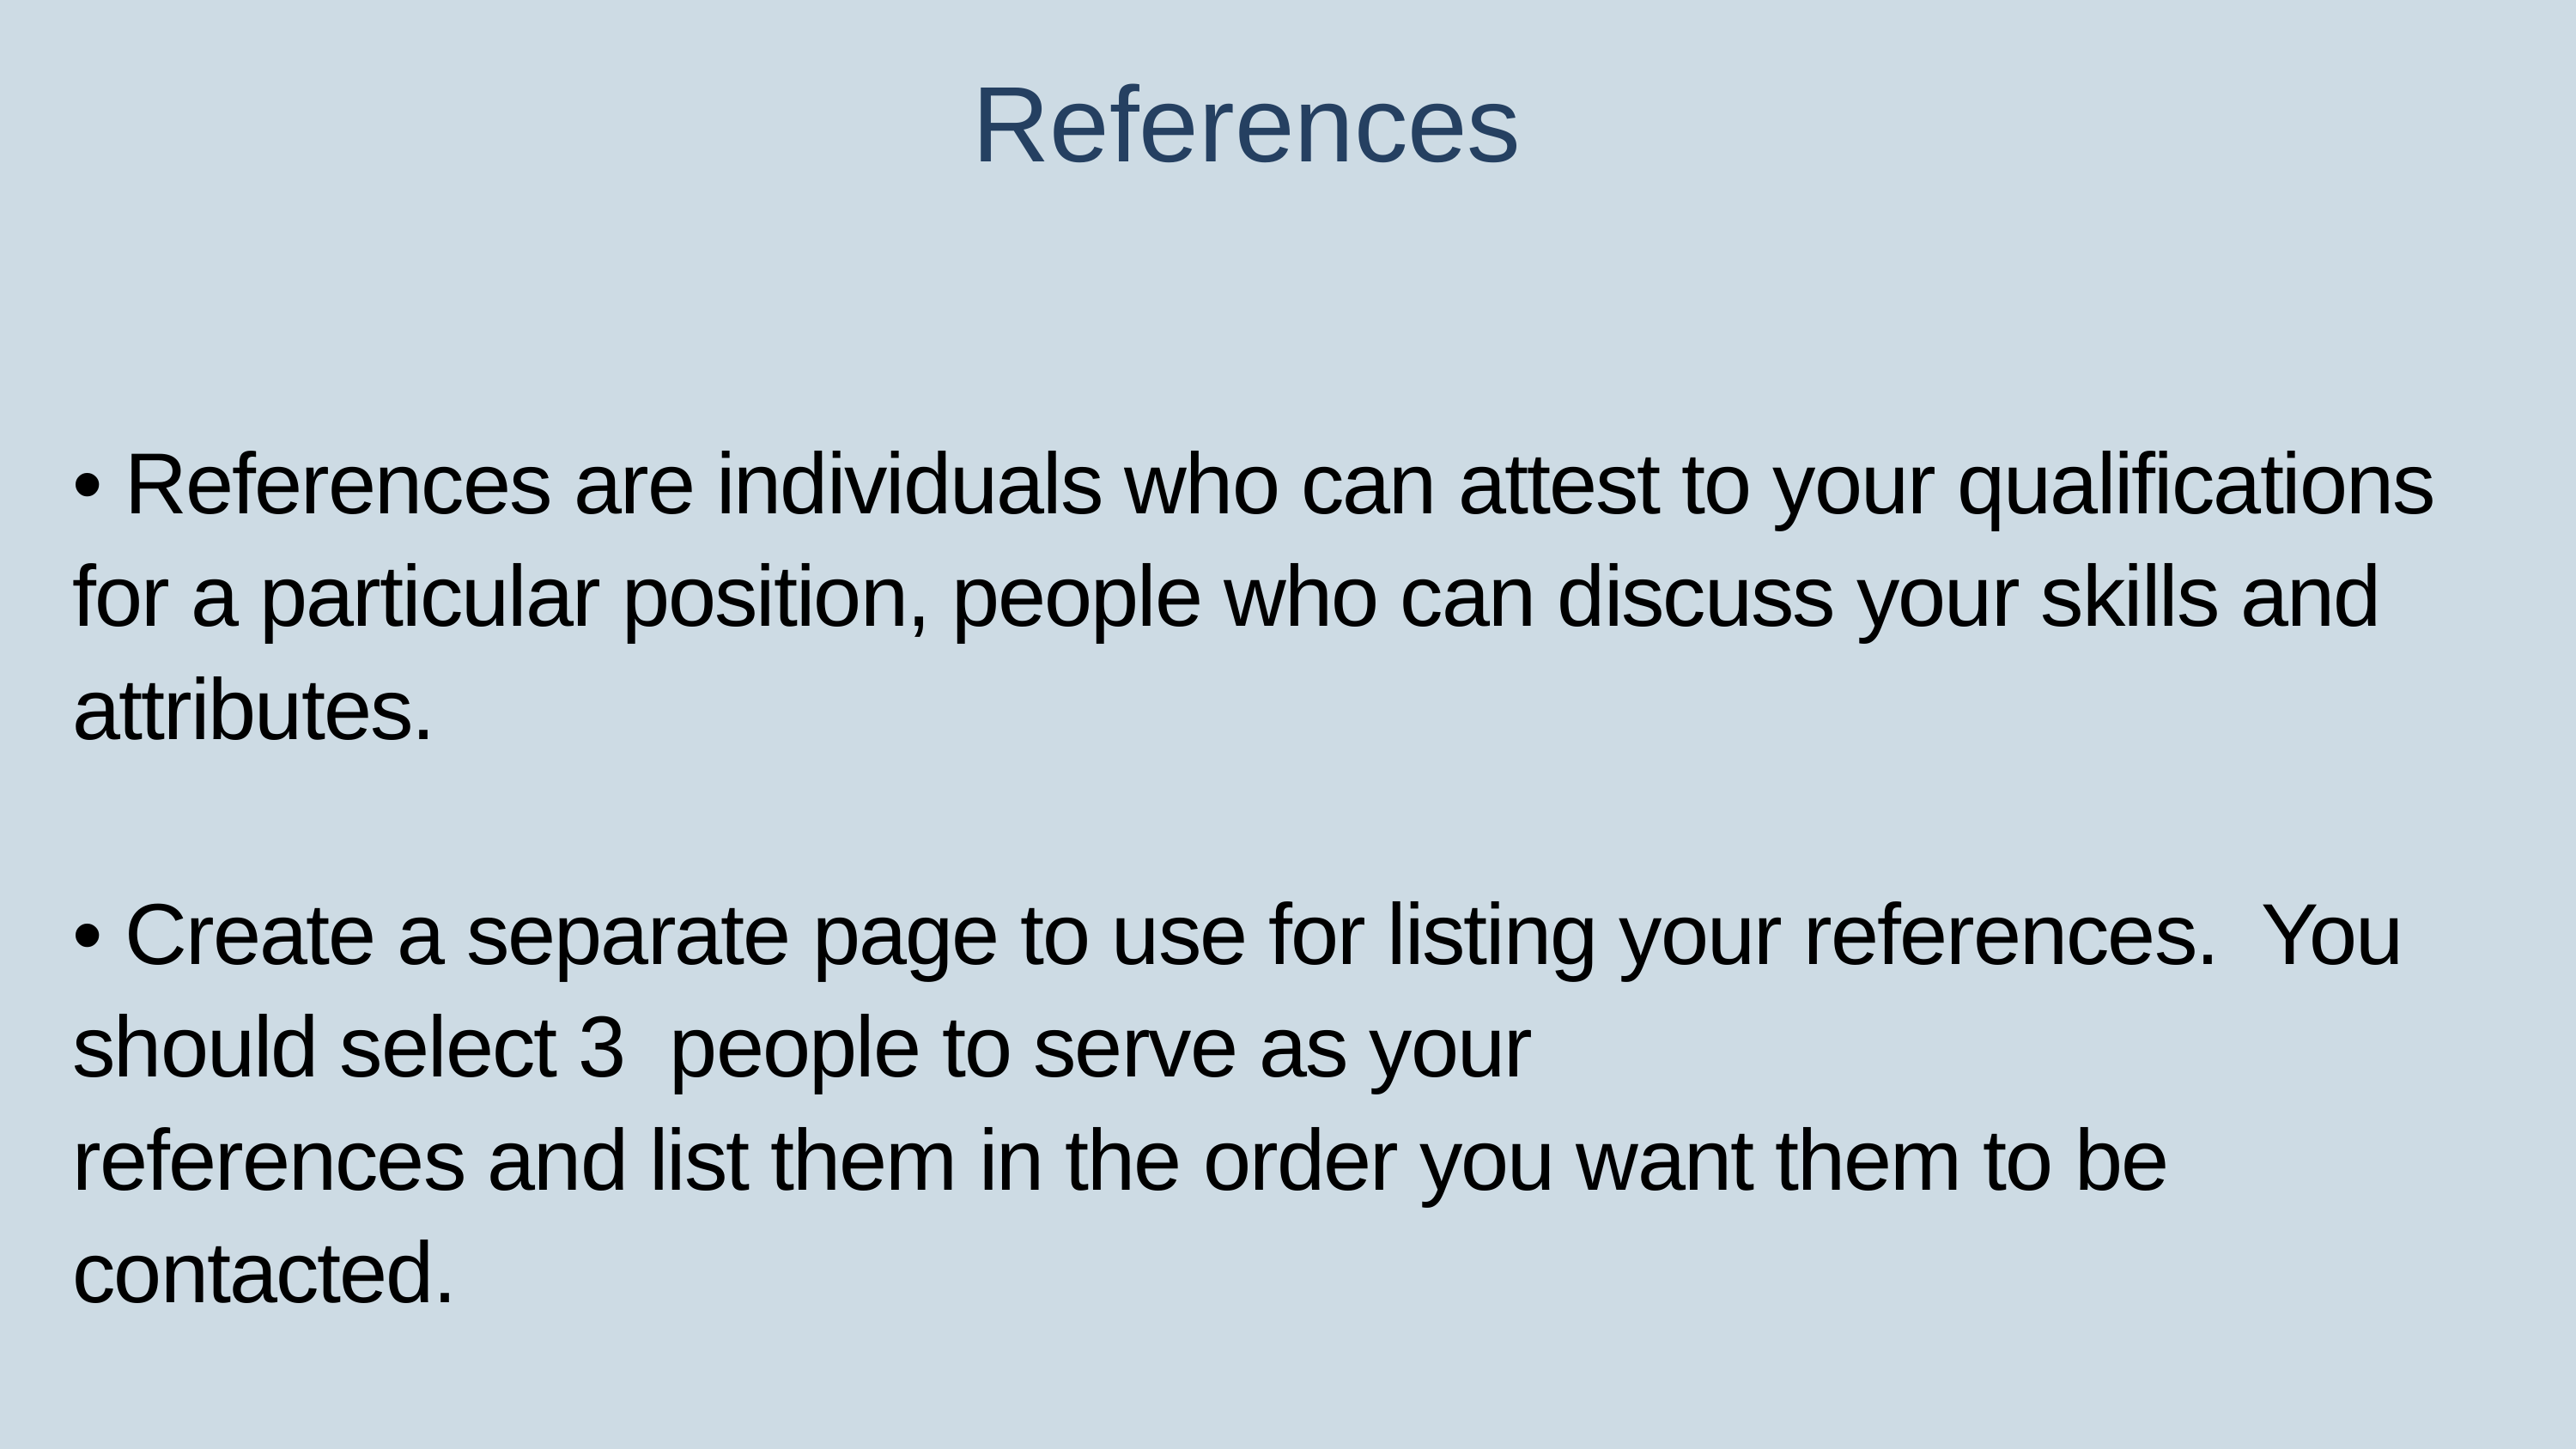

References

• References are individuals who can attest to your qualifications for a particular position, people who can discuss your skills and attributes.

• Create a separate page to use for listing your references.  You should select 3  people to serve as your
references and list them in the order you want them to be contacted.